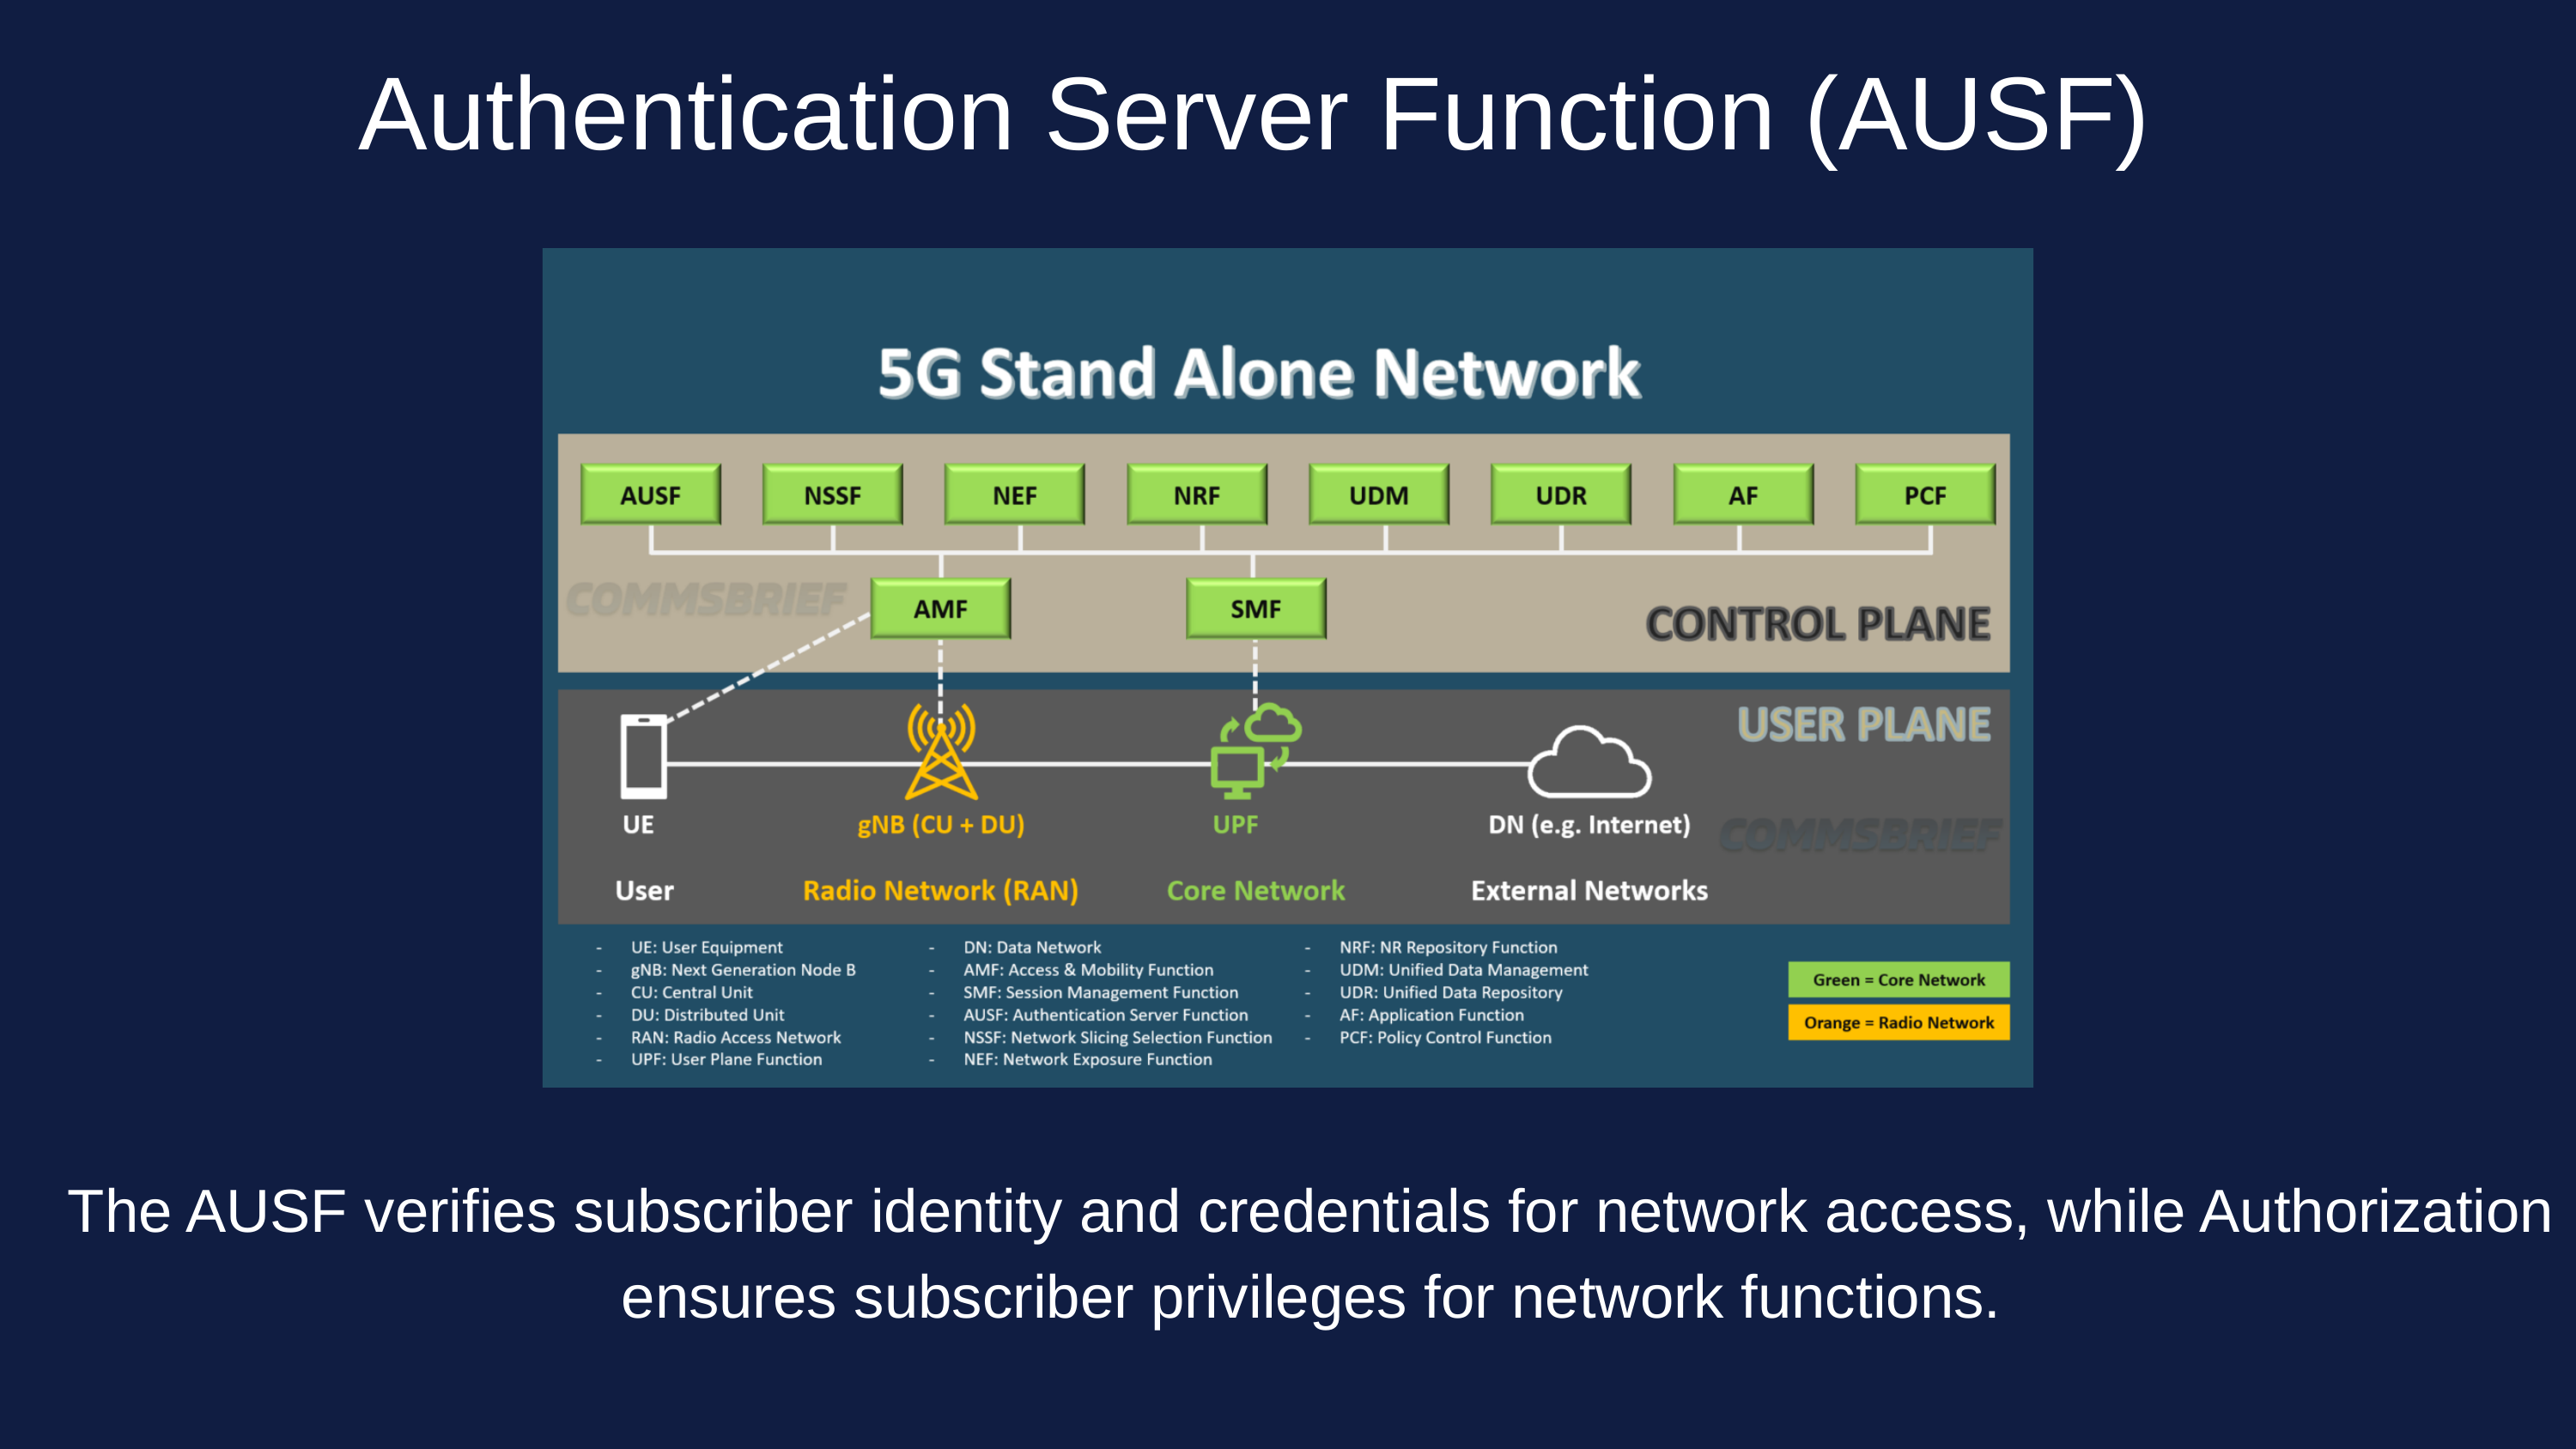

Authentication Server Function (AUSF)

The AUSF verifies subscriber identity and credentials for network access, while Authorization ensures subscriber privileges for network functions.